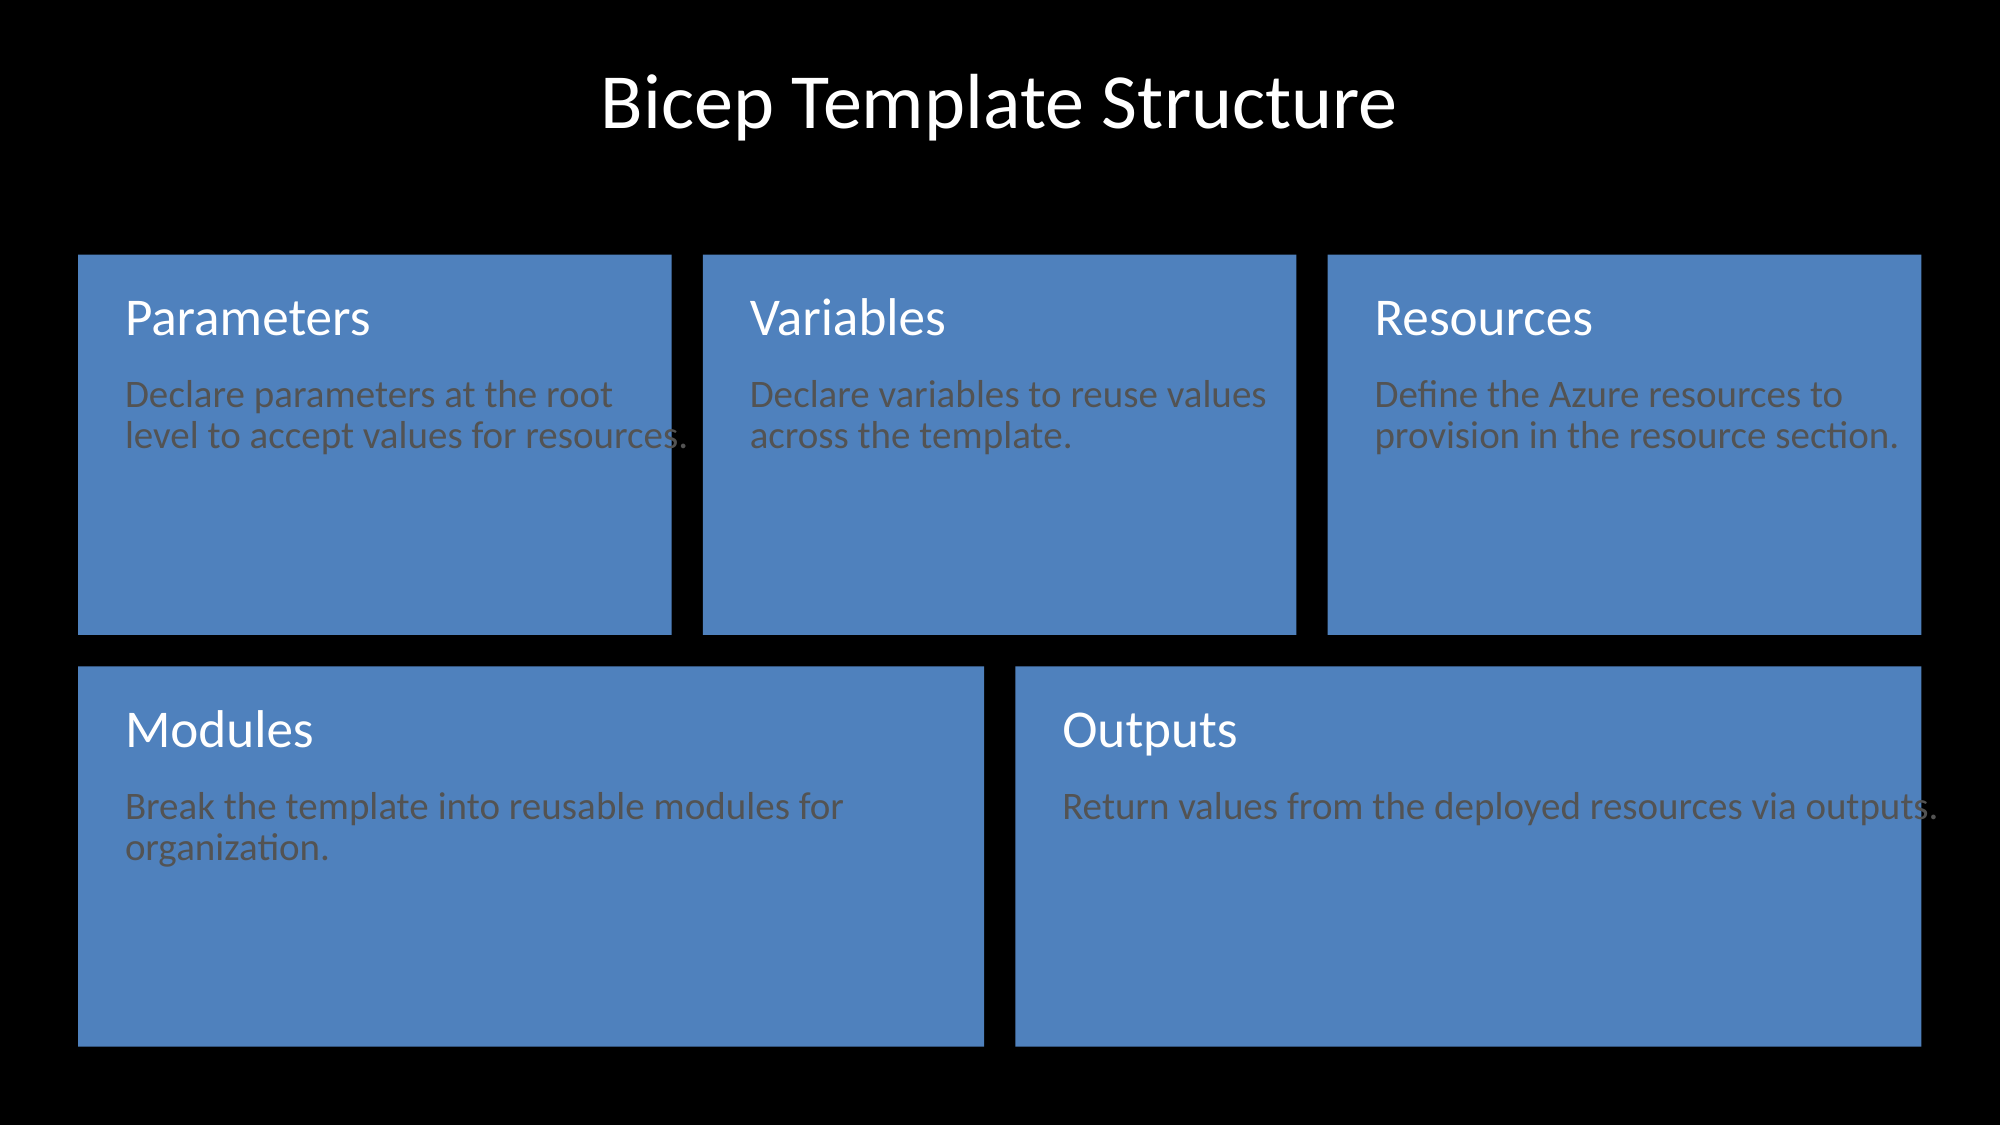

Bicep Template Structure

Parameters
Variables
Resources
Declare parameters at the root level to accept values for resources.
Declare variables to reuse values across the template.
Define the Azure resources to provision in the resource section.

Modules
Outputs
Break the template into reusable modules for organization.
Return values from the deployed resources via outputs.